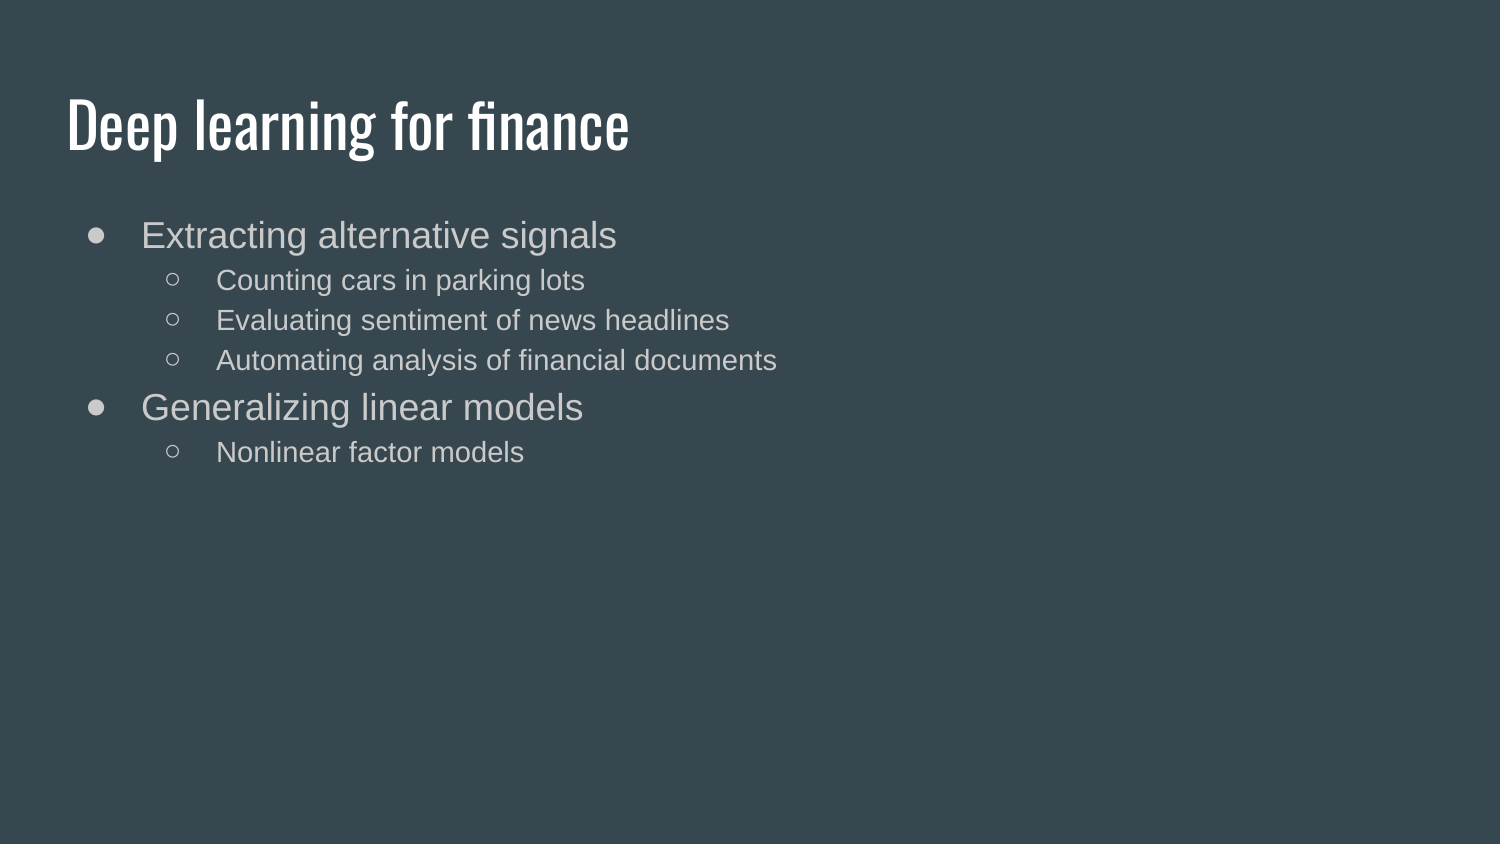

# Deep learning for finance
Extracting alternative signals
Counting cars in parking lots
Evaluating sentiment of news headlines
Automating analysis of financial documents
Generalizing linear models
Nonlinear factor models